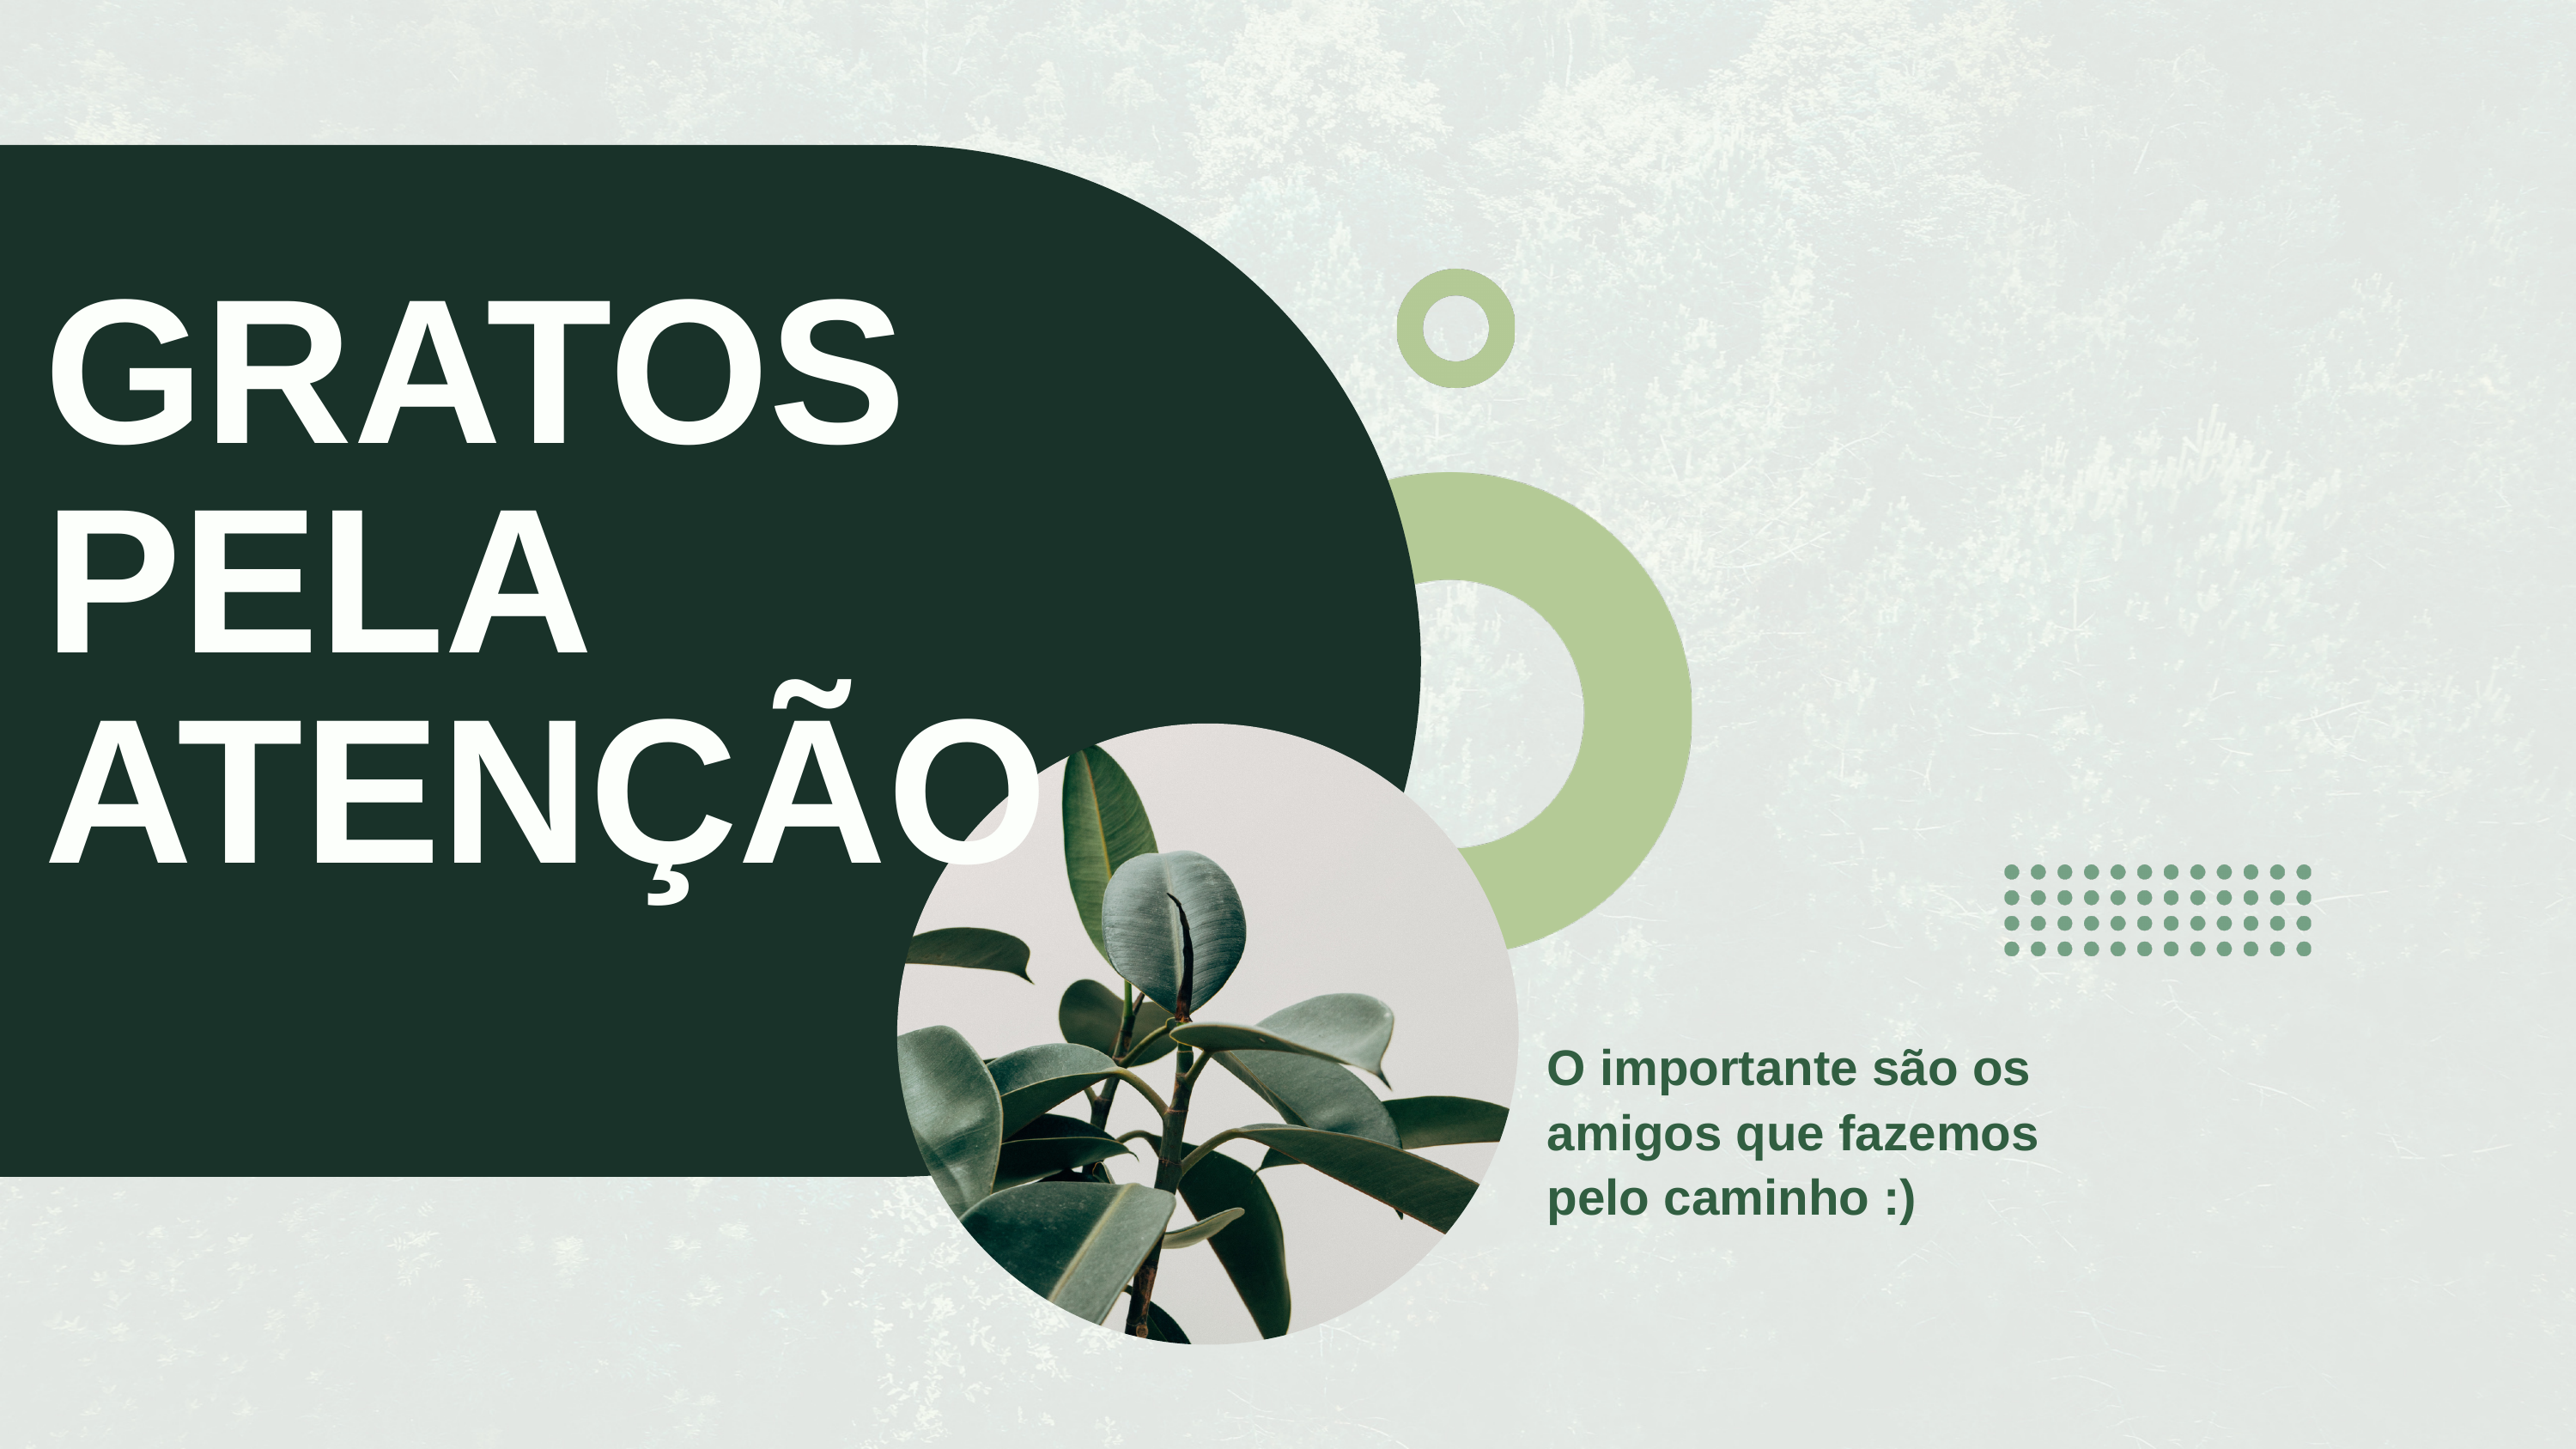

GRATOS PELA ATENÇÃO

O importante são os amigos que fazemos pelo caminho :)